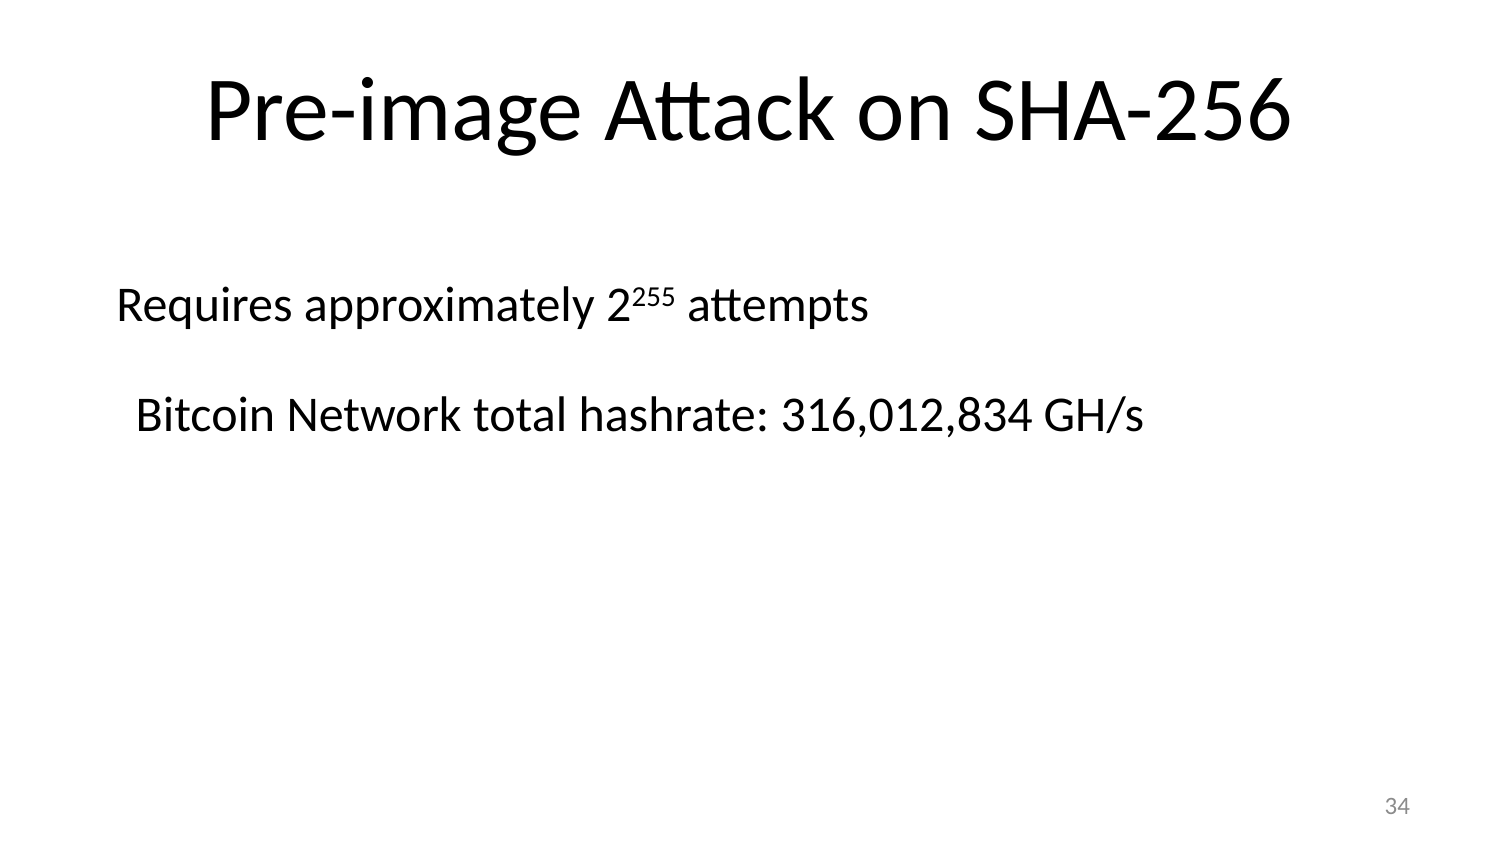

# Pre-image Attack on SHA-256
Requires approximately 2255 attempts
Bitcoin Network total hashrate: 316,012,834 GH/s
34